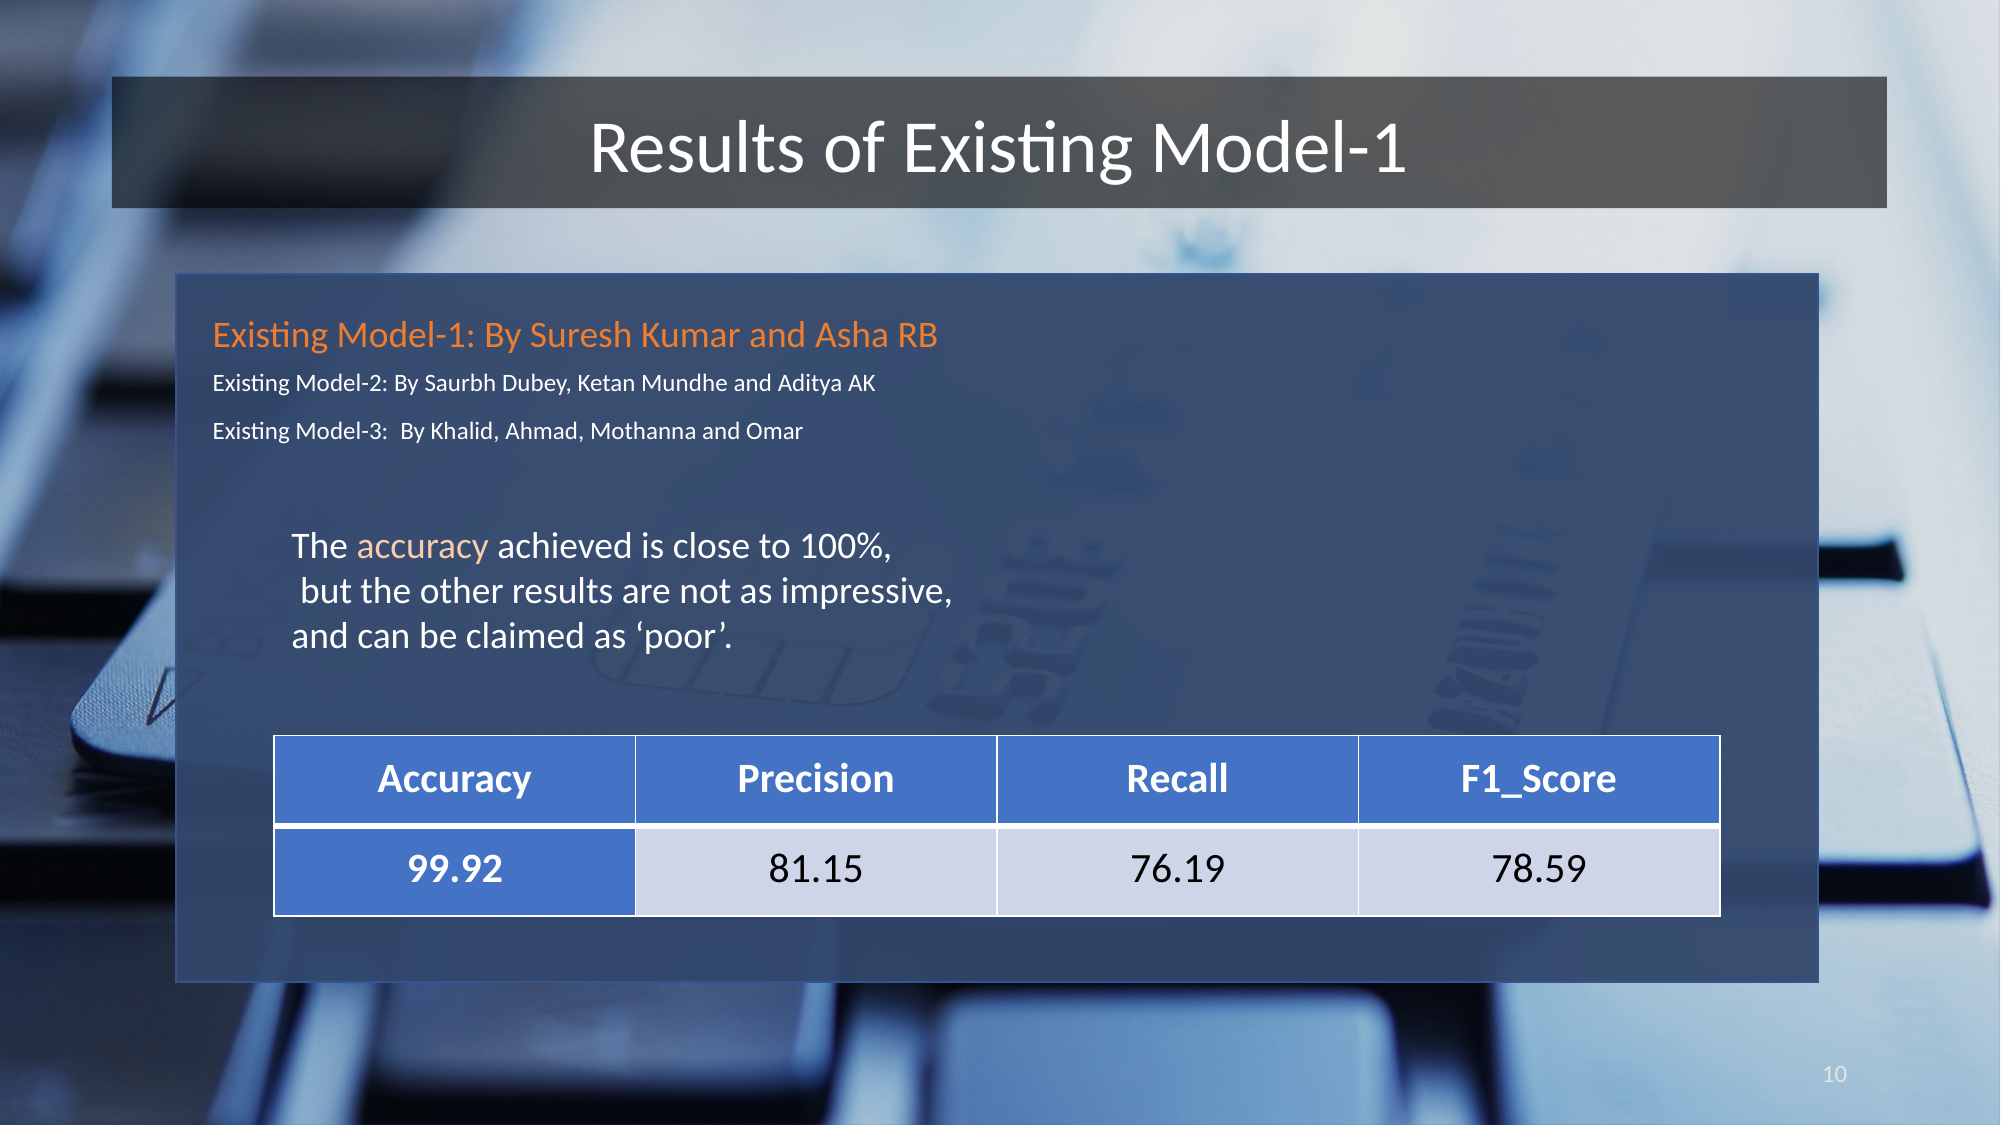

Results of Existing Model-1

Existing Model-1: By Suresh Kumar and Asha RB
Existing Model-2: By Saurbh Dubey, Ketan Mundhe and Aditya AK
Existing Model-3:  By Khalid, Ahmad, Mothanna and Omar
The accuracy achieved is close to 100%,
 but the other results are not as impressive, and can be claimed as ‘poor’.

| Accuracy | Precision | Recall | F1\_Score |
| --- | --- | --- | --- |
| 99.92 | 81.15 | 76.19 | 78.59 |
10